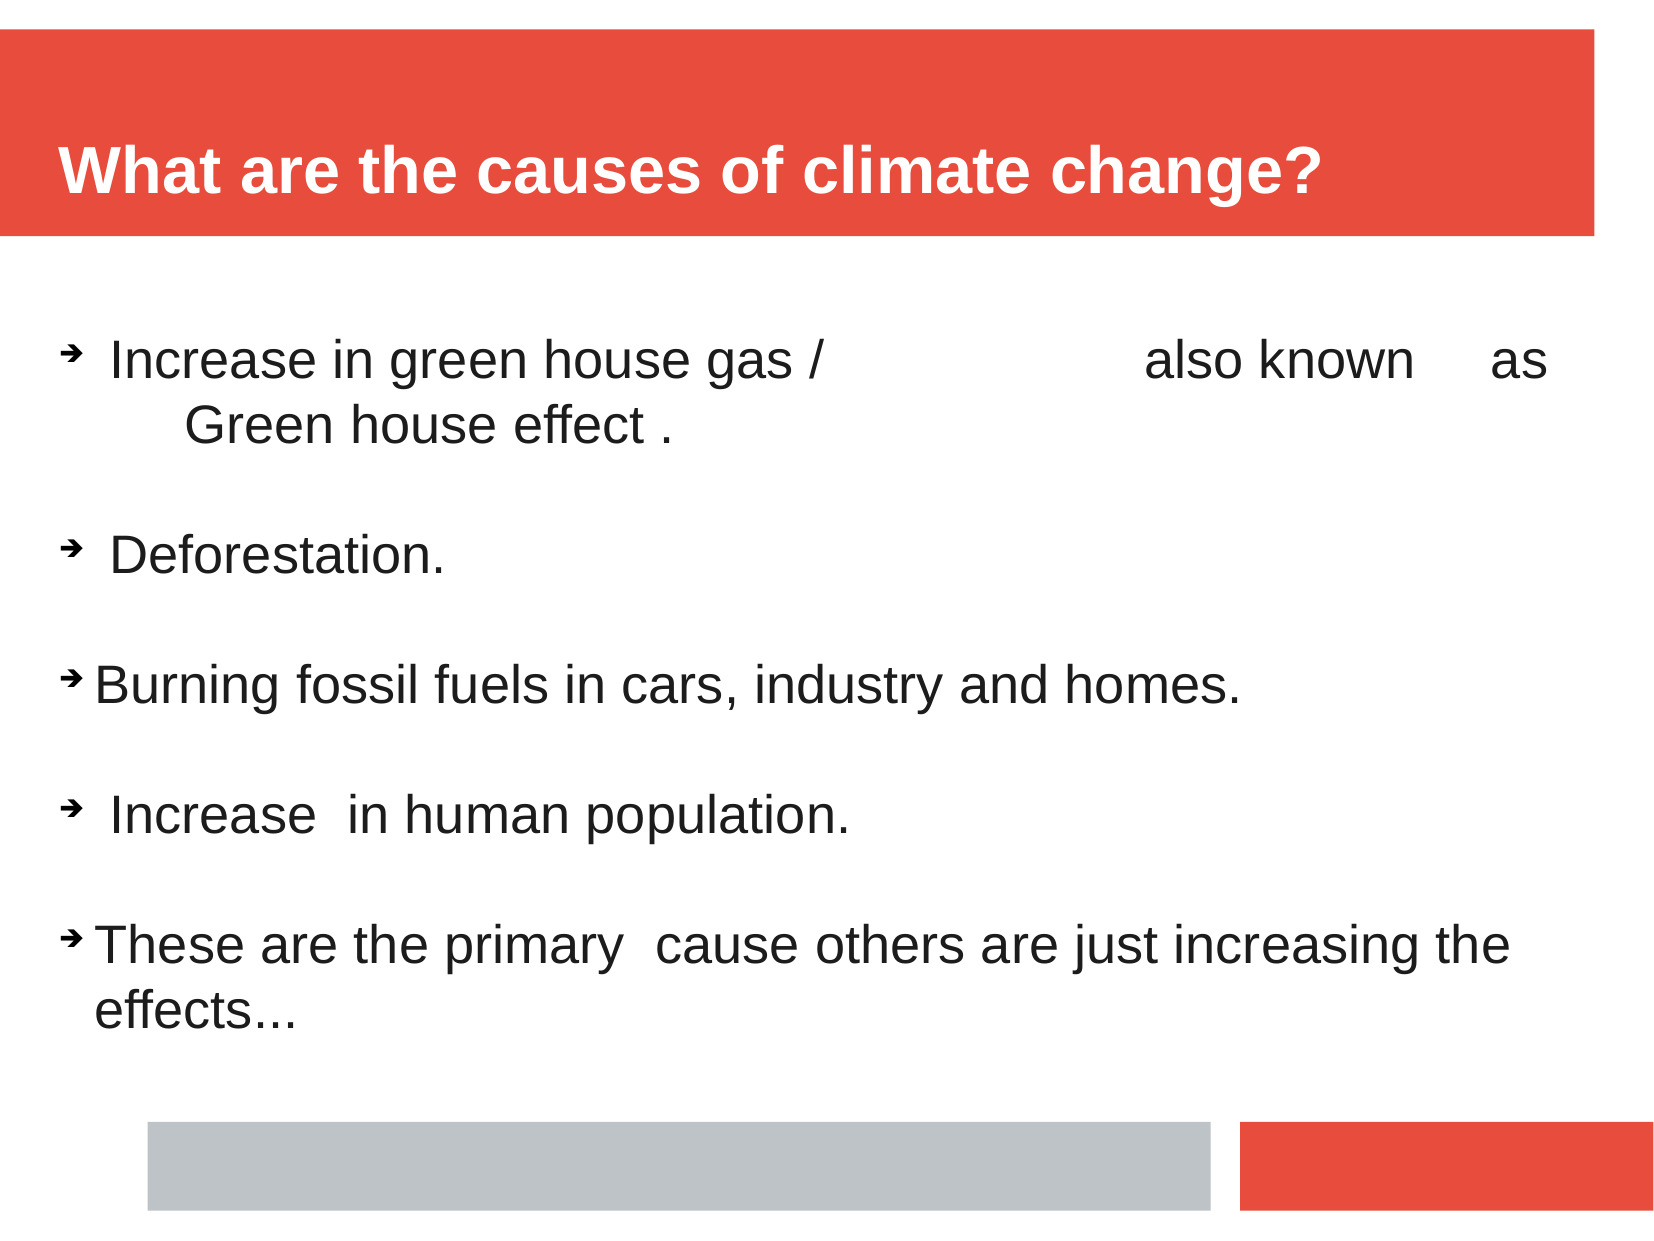

What are the causes of climate change?
 Increase in green house gas /  		also known     as        Green house effect .

 Deforestation.

Burning fossil fuels in cars, industry and homes.

 Increase  in human population.

These are the primary  cause others are just increasing the effects...